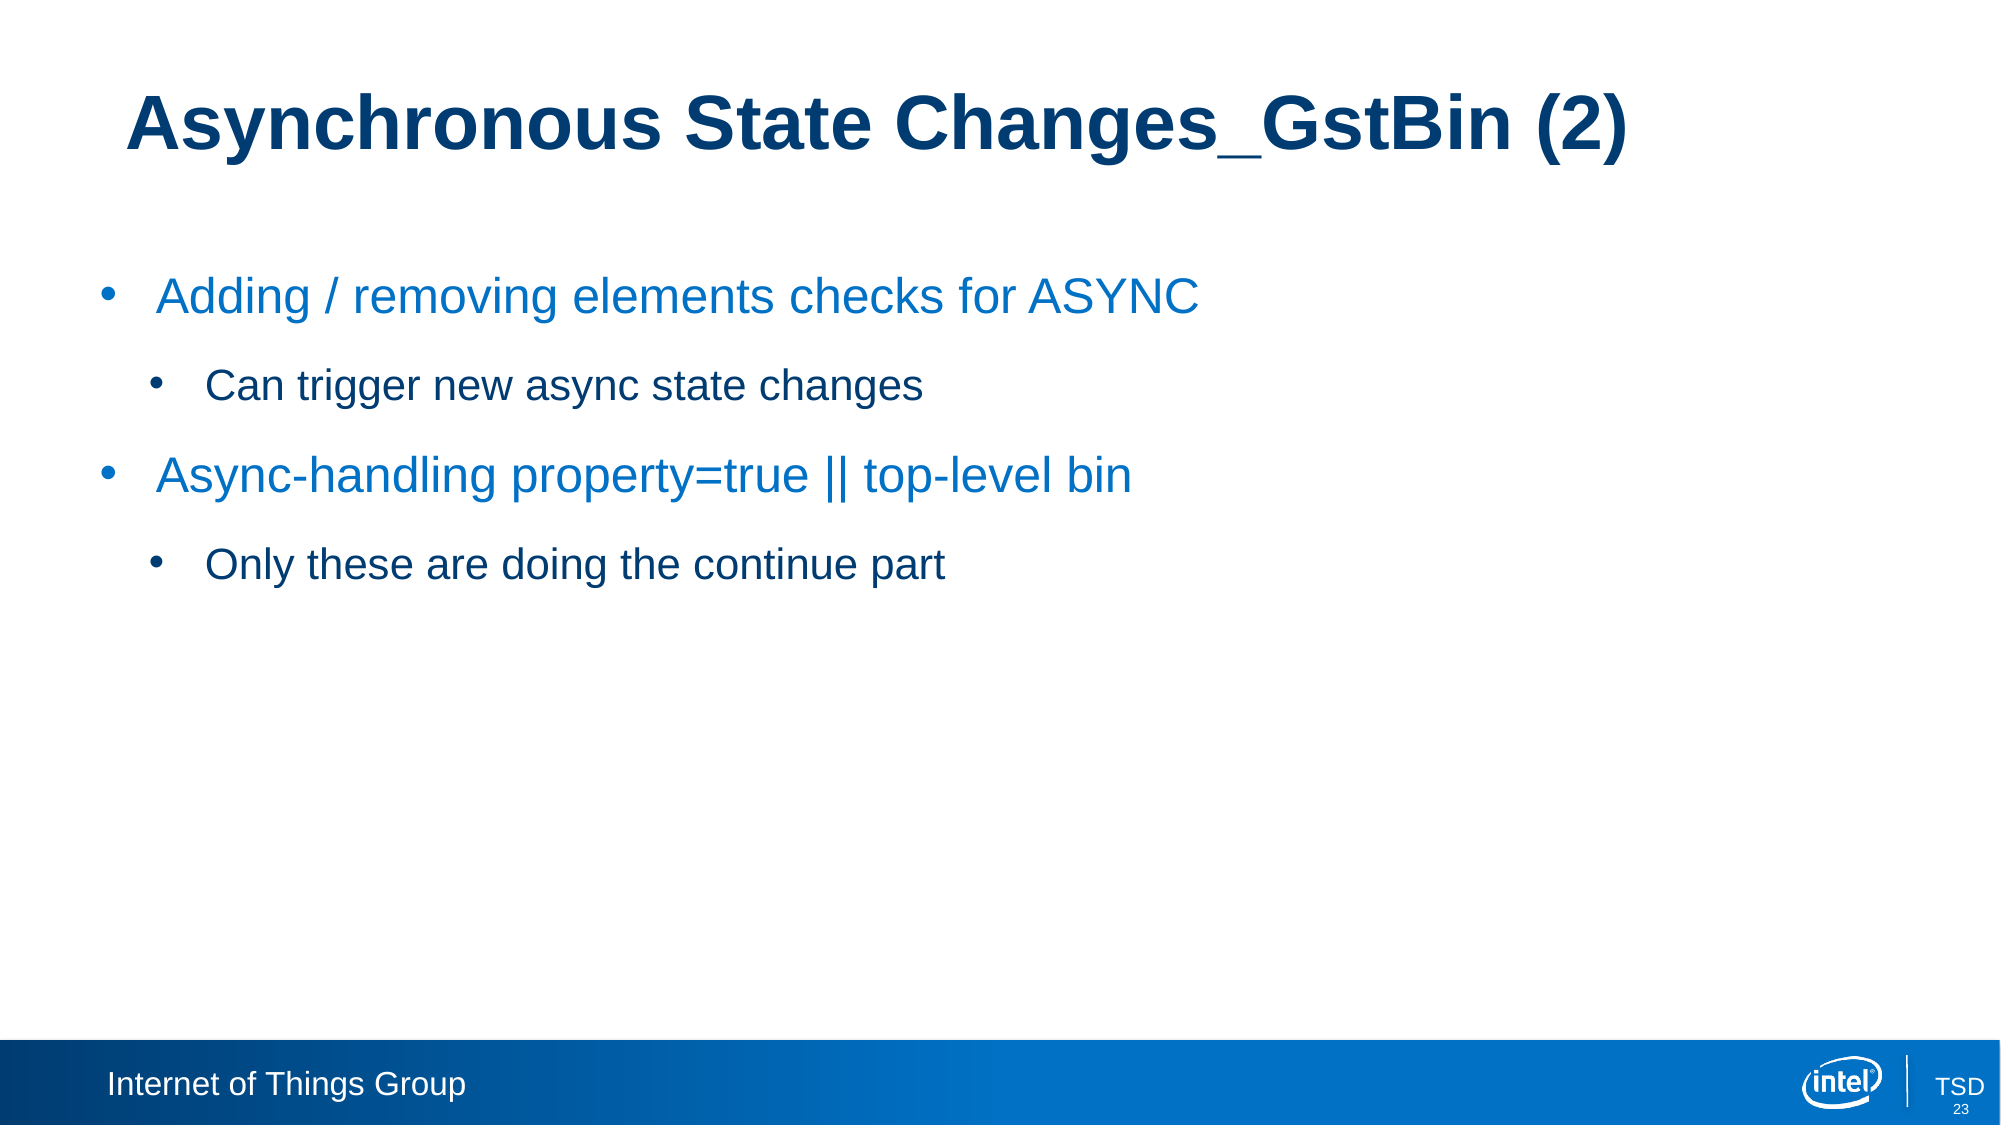

# Asynchronous State Changes_GstBin (2)
Adding / removing elements checks for ASYNC
Can trigger new async state changes
Async-handling property=true || top-level bin
Only these are doing the continue part

23